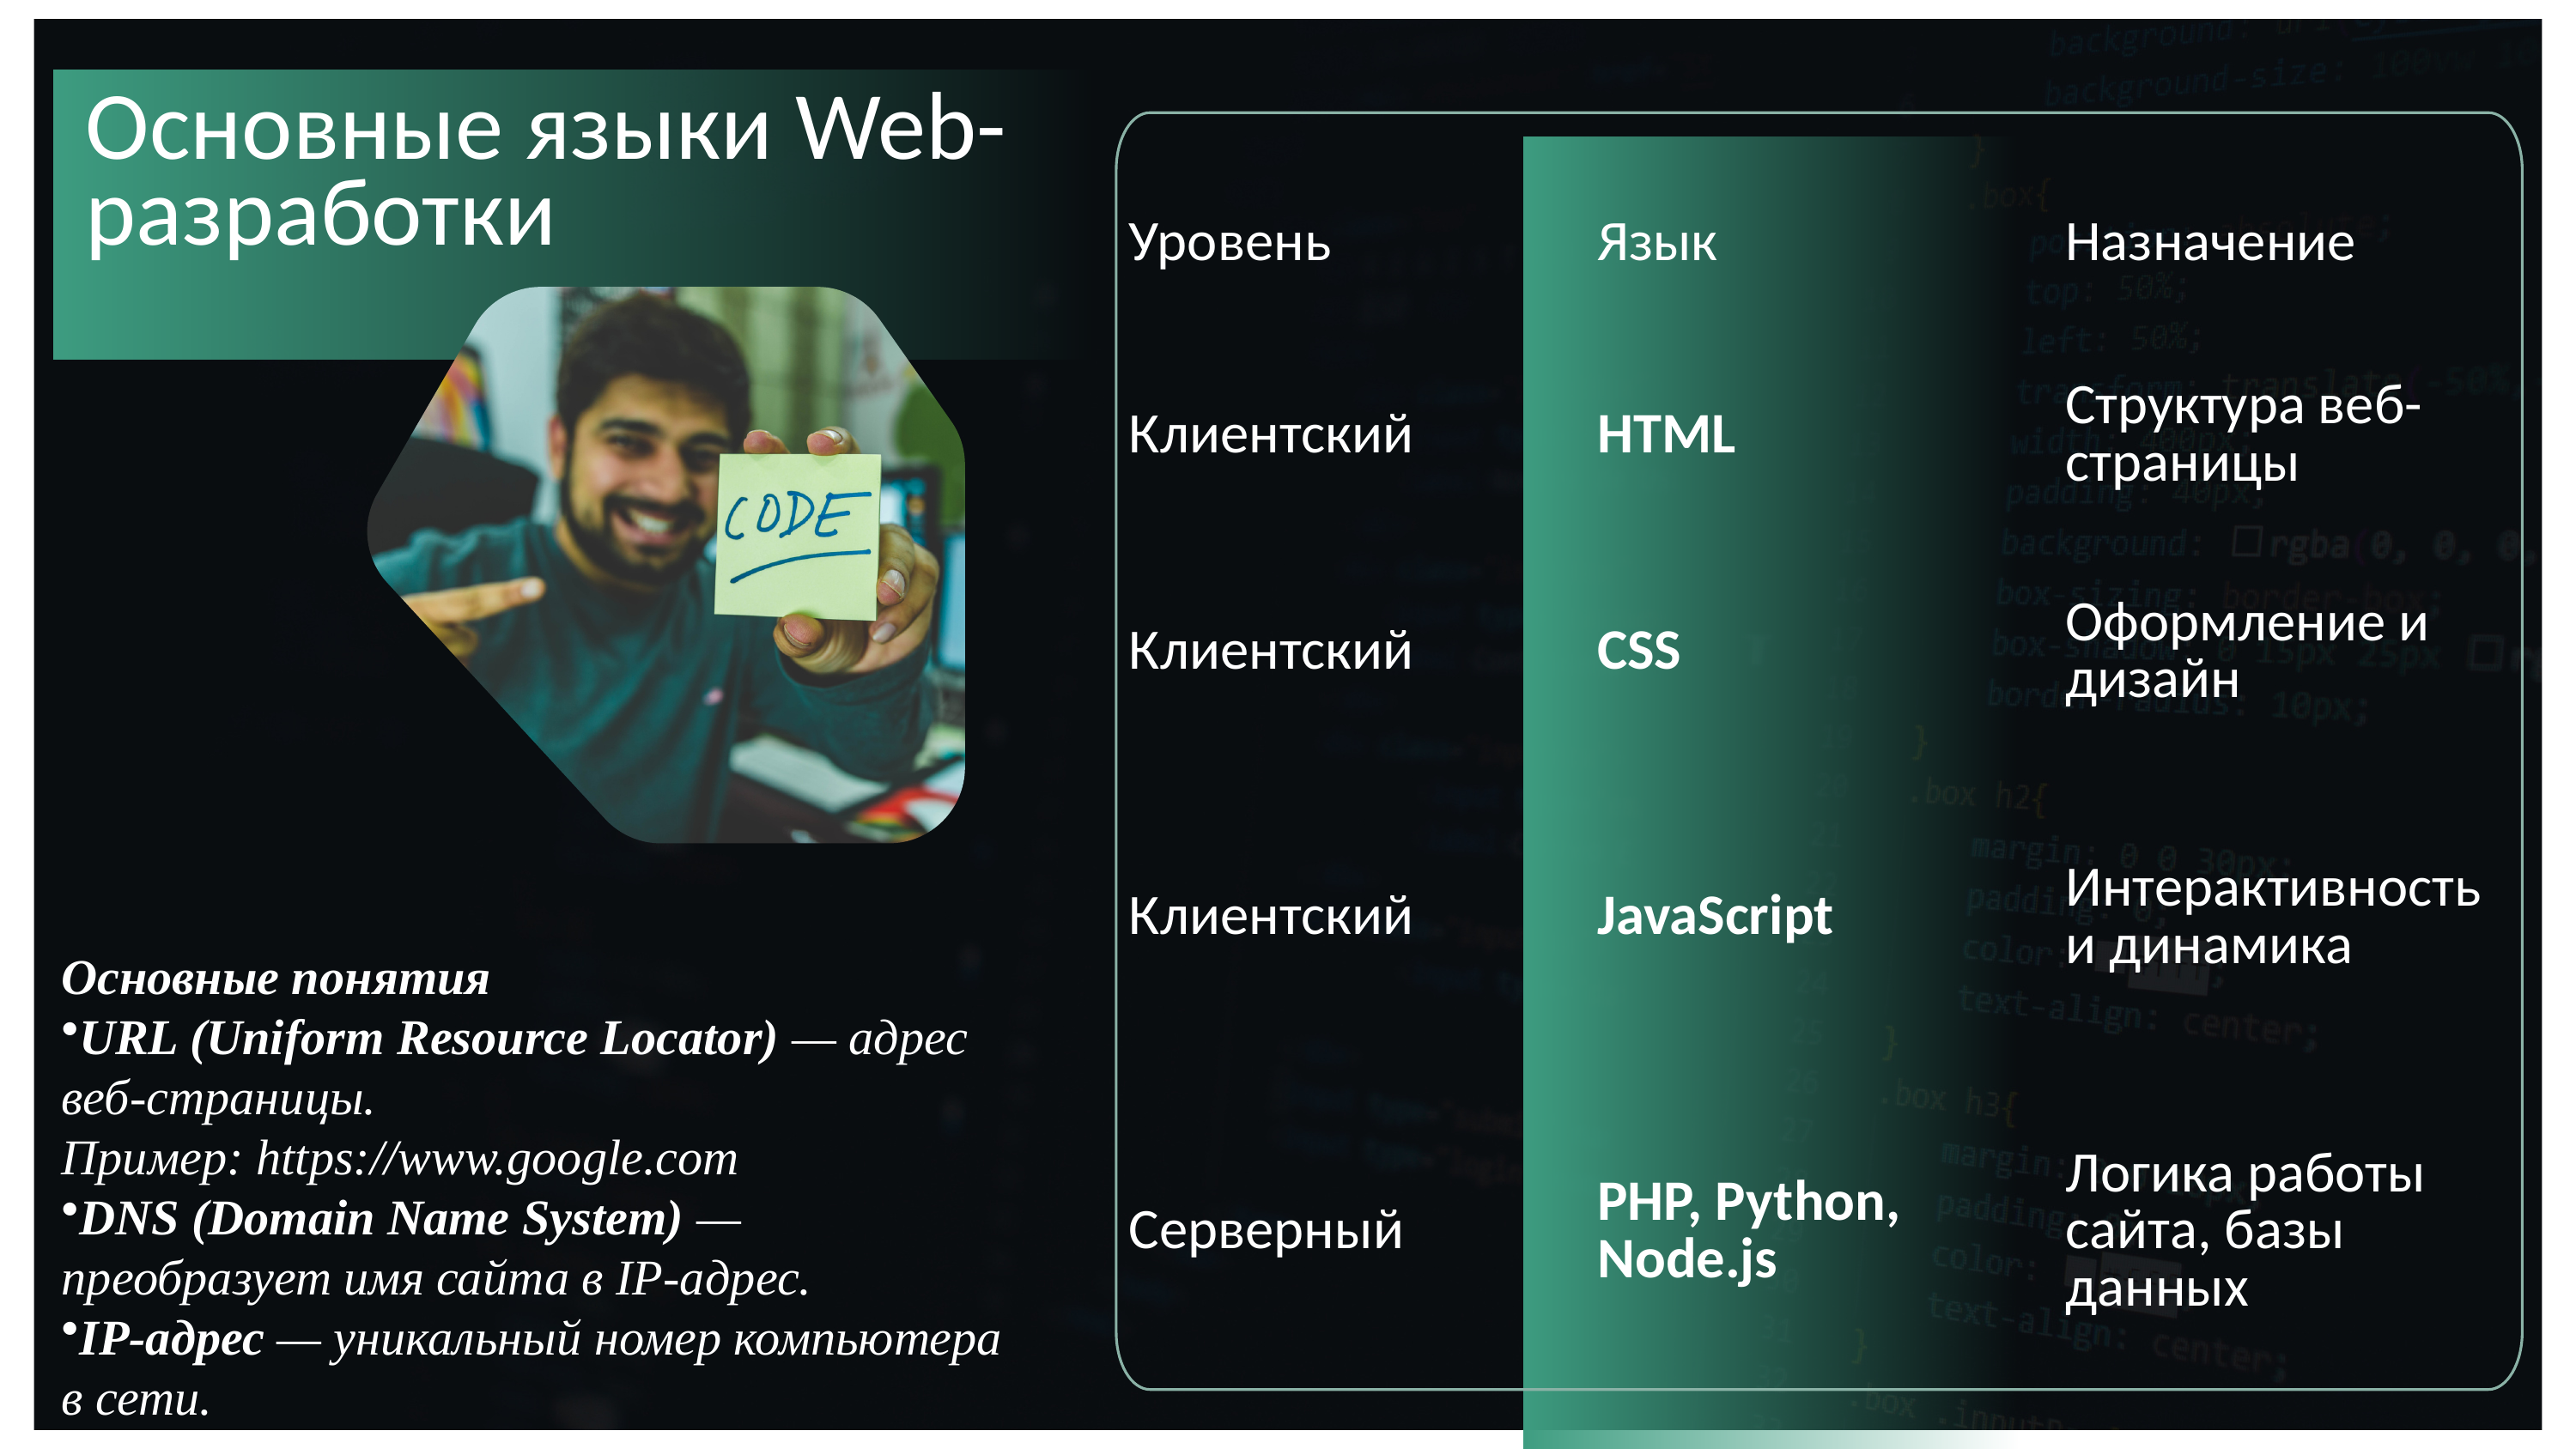

Основные языки Web-разработки

| Уровень | Язык | Назначение |
| --- | --- | --- |
| Клиентский | HTML | Структура веб-страницы |
| Клиентский | CSS | Оформление и дизайн |
| Клиентский | JavaScript | Интерактивность и динамика |
| Серверный | PHP, Python, Node.js | Логика работы сайта, базы данных |

Основные понятия
URL (Uniform Resource Locator) — адрес веб-страницы.
Пример: https://www.google.com
DNS (Domain Name System) — преобразует имя сайта в IP-адрес.
IP-адрес — уникальный номер компьютера в сети.